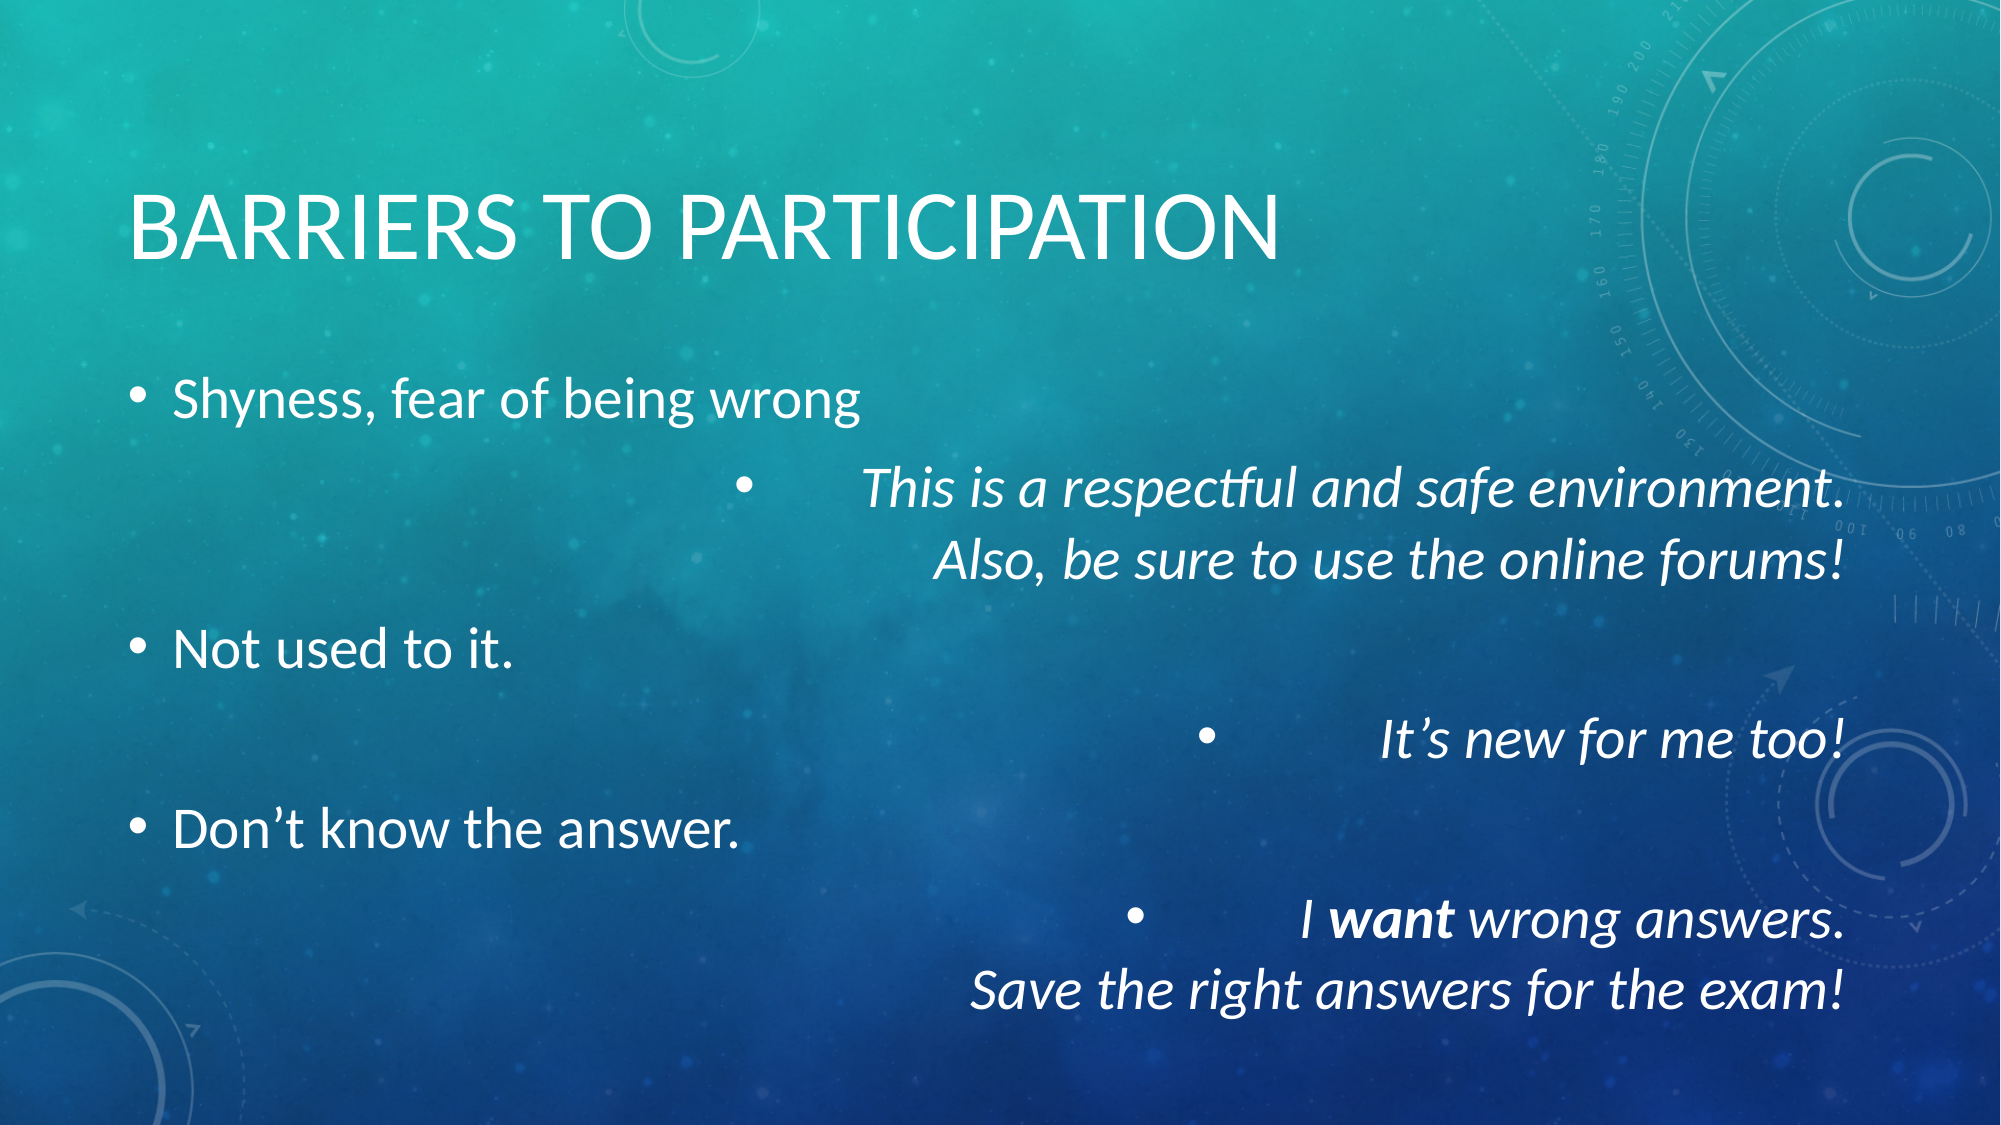

# Barriers to participation
Shyness, fear of being wrong
This is a respectful and safe environment.
Also, be sure to use the online forums!
Not used to it.
It’s new for me too!
Don’t know the answer.
I want wrong answers.
 Save the right answers for the exam!